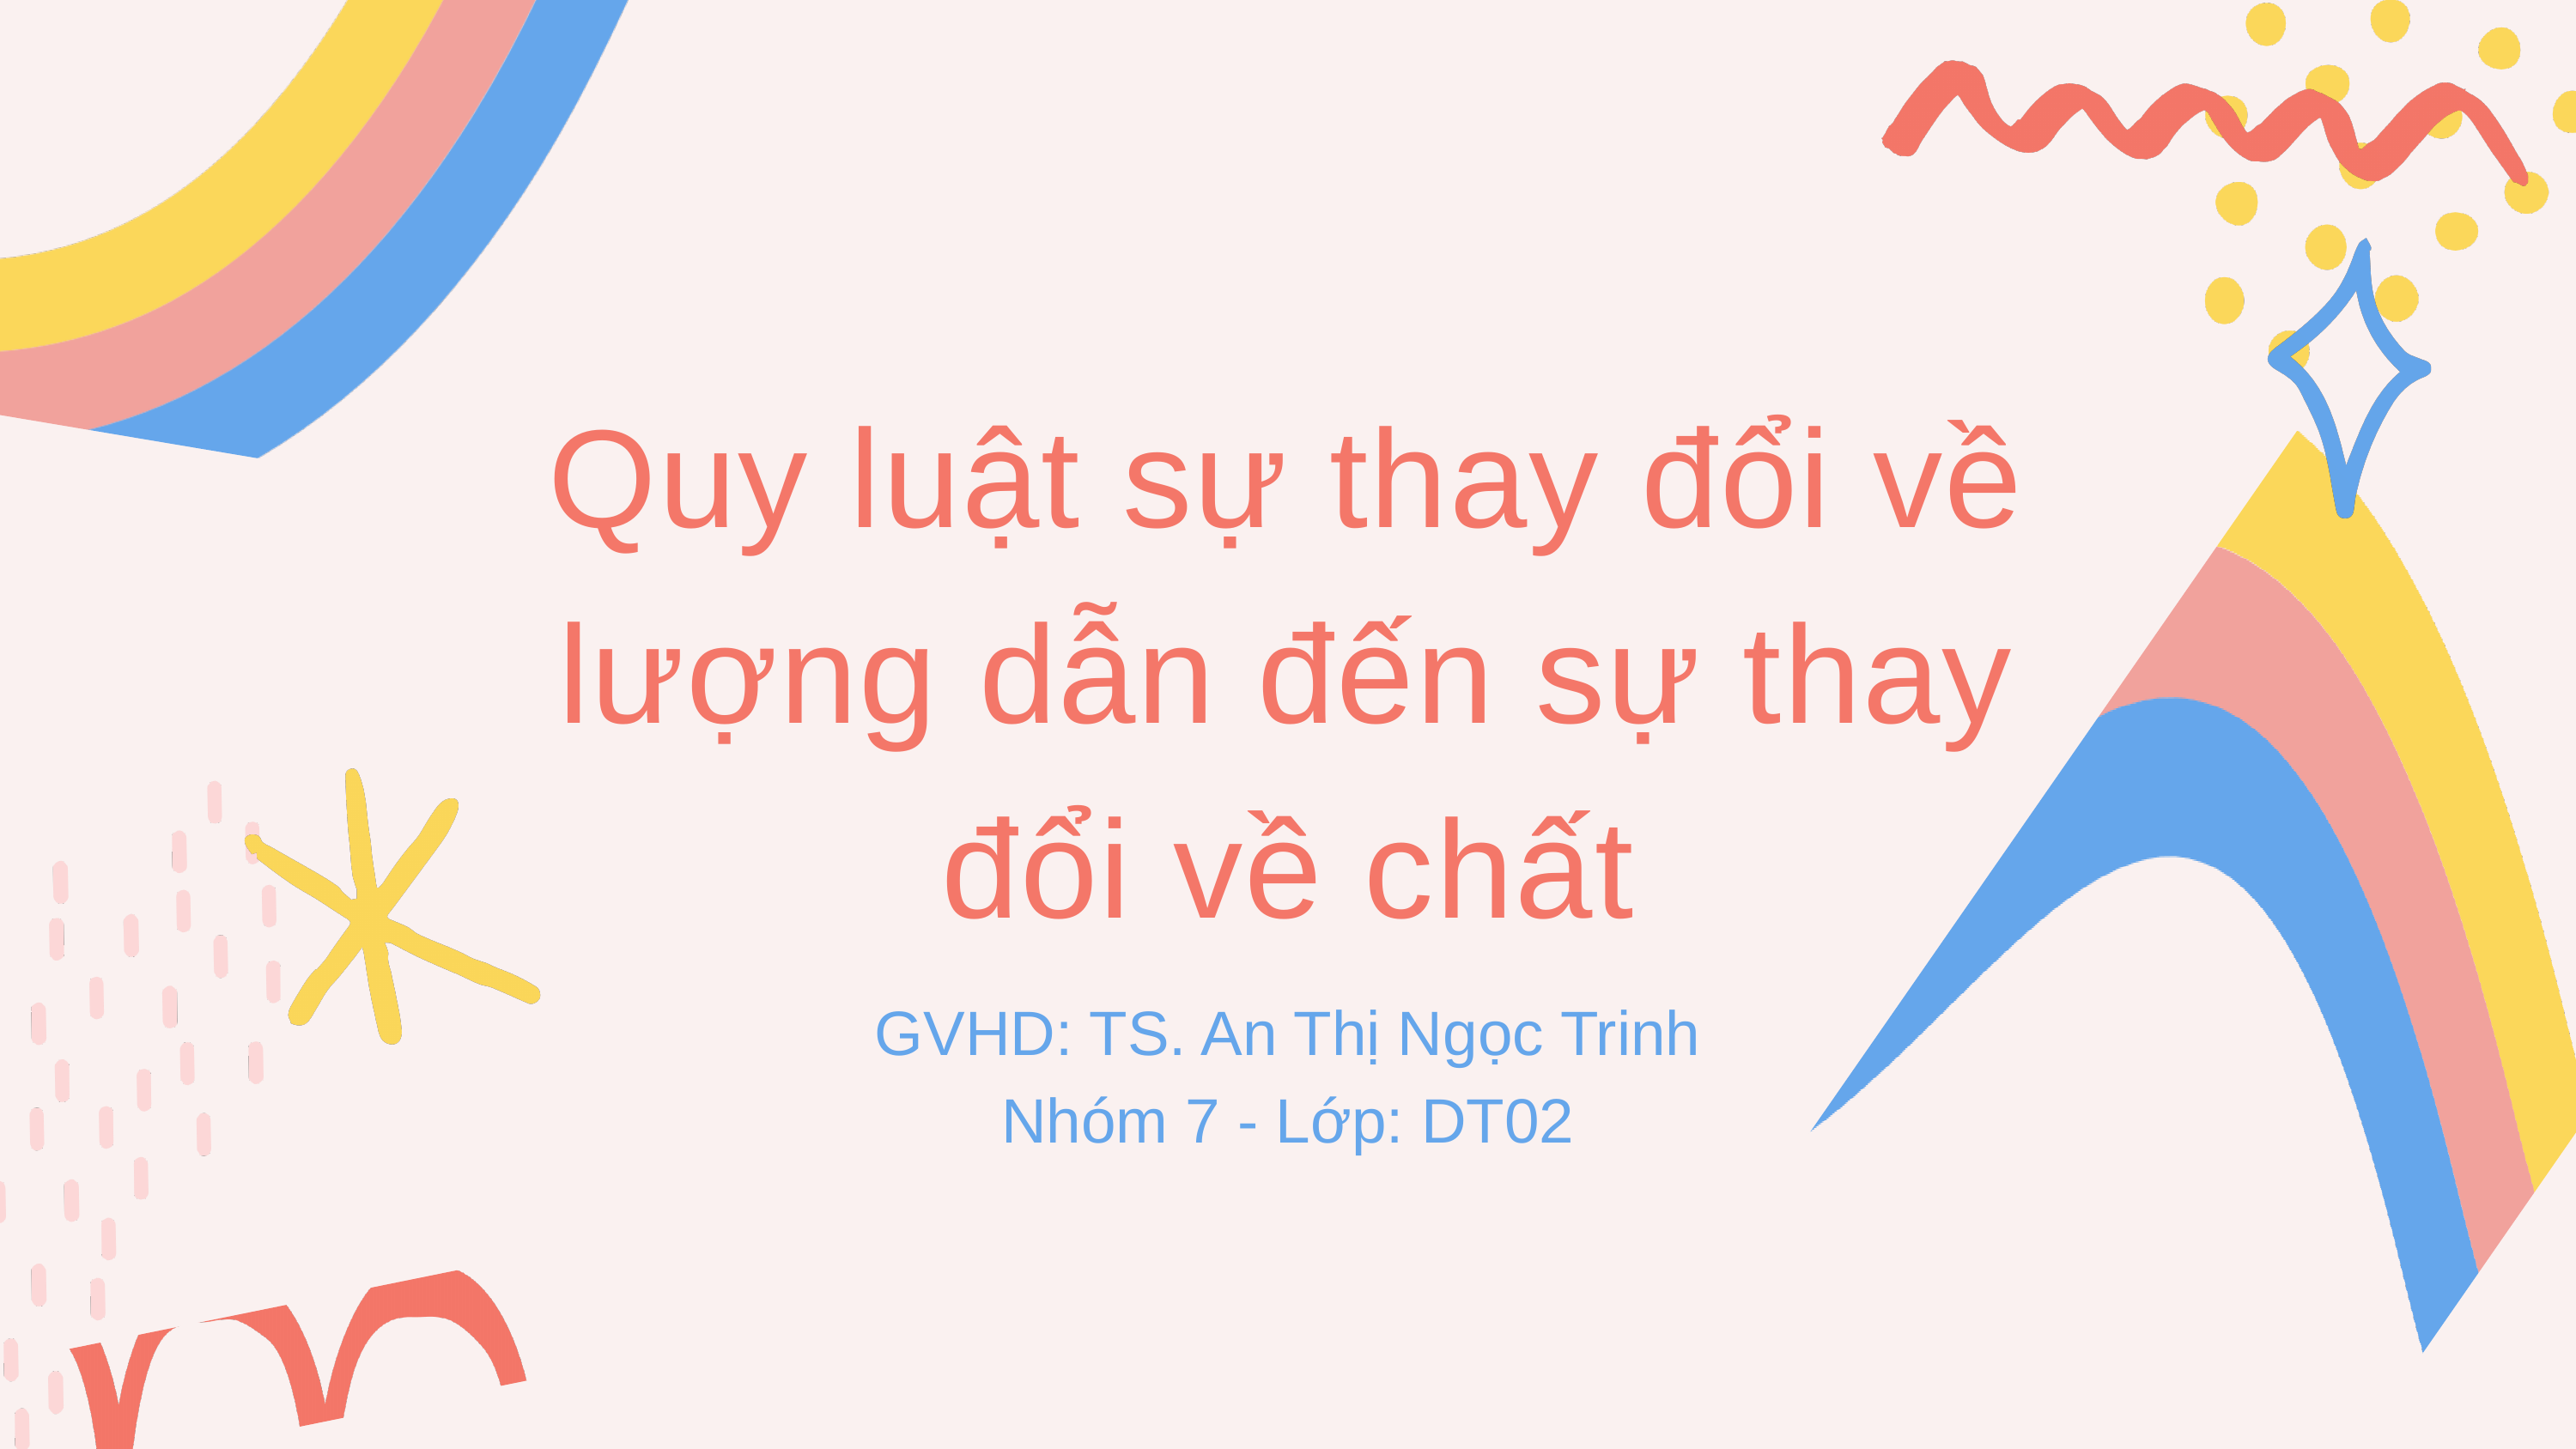

Quy luật sự thay đổi về lượng dẫn đến sự thay đổi về chất

GVHD: TS. An Thị Ngọc Trinh
Nhóm 7 - Lớp: DT02